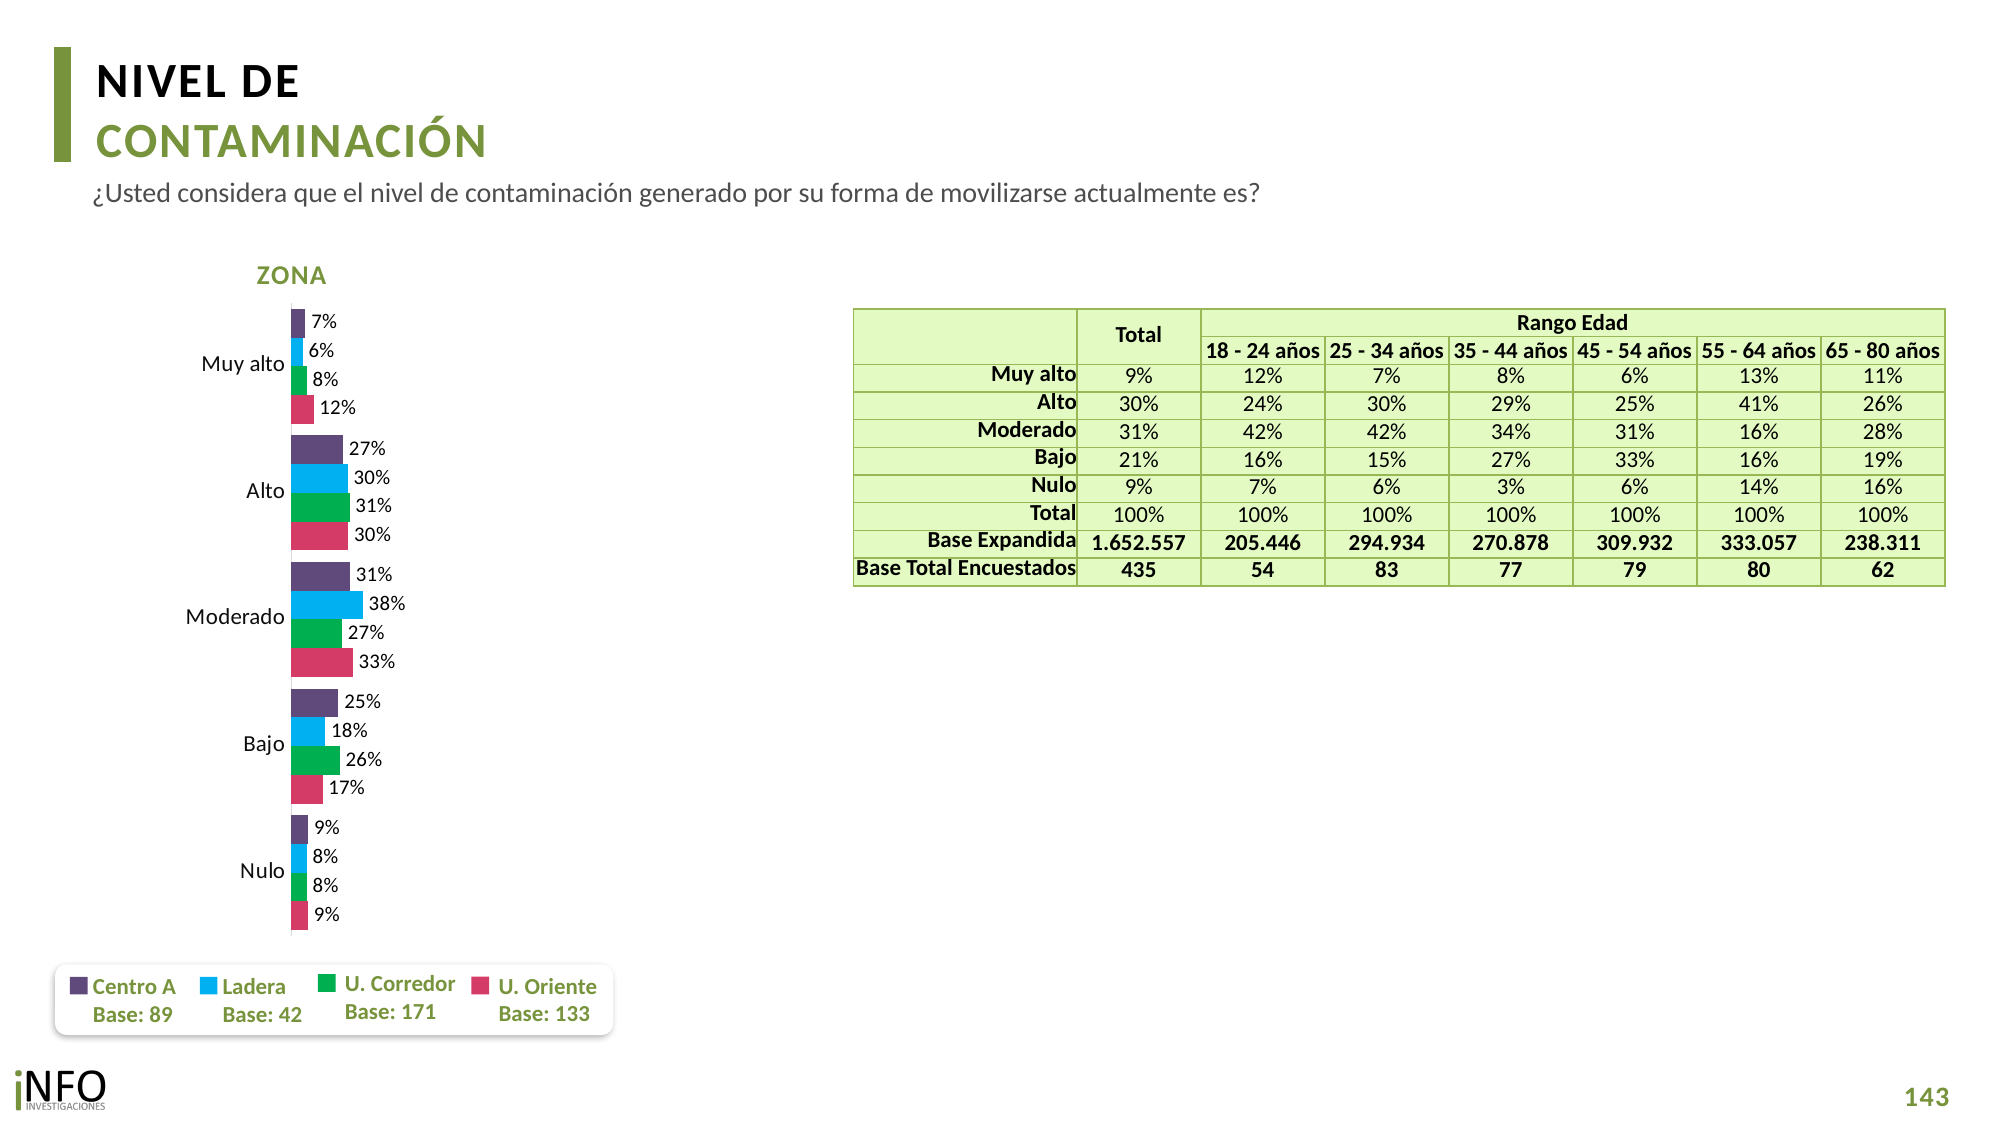

NIVEL DE
CONTAMINACIÓN

¿Usted considera que el nivel de contaminación generado por su forma de movilizarse actualmente es?
ZONA

### Chart

| Category | CA | L | UC | UO |
|---|---|---|---|---|
| Muy alto | 0.0735889413600159 | 0.06006435107135649 | 0.08180285409148516 | 0.11777776555046258 |
| Alto | 0.27474821686725603 | 0.2999926123841512 | 0.3094876649191258 | 0.3023322538556107 |
| Moderado | 0.31116647089311095 | 0.37993364303389826 | 0.2699138929482586 | 0.3259790075303982 |
| Bajo | 0.2504040732709072 | 0.17899576577833293 | 0.2566347280546917 | 0.165588764789895 |
| Nulo | 0.09009229760871133 | 0.0810136277322616 | 0.08216085998644022 | 0.0883222082736353 |
|  | Total | Rango Edad |  |  |  |  |  |
| --- | --- | --- | --- | --- | --- | --- | --- |
|  |  | 18 - 24 años | 25 - 34 años | 35 - 44 años | 45 - 54 años | 55 - 64 años | 65 - 80 años |
| Muy alto | 9% | 12% | 7% | 8% | 6% | 13% | 11% |
| Alto | 30% | 24% | 30% | 29% | 25% | 41% | 26% |
| Moderado | 31% | 42% | 42% | 34% | 31% | 16% | 28% |
| Bajo | 21% | 16% | 15% | 27% | 33% | 16% | 19% |
| Nulo | 9% | 7% | 6% | 3% | 6% | 14% | 16% |
| Total | 100% | 100% | 100% | 100% | 100% | 100% | 100% |
| Base Expandida | 1.652.557 | 205.446 | 294.934 | 270.878 | 309.932 | 333.057 | 238.311 |
| Base Total Encuestados | 435 | 54 | 83 | 77 | 79 | 80 | 62 |
U. Corredor
Base: 171
U. Oriente
Base: 133

Centro A
Base: 89
Ladera
Base: 42

143